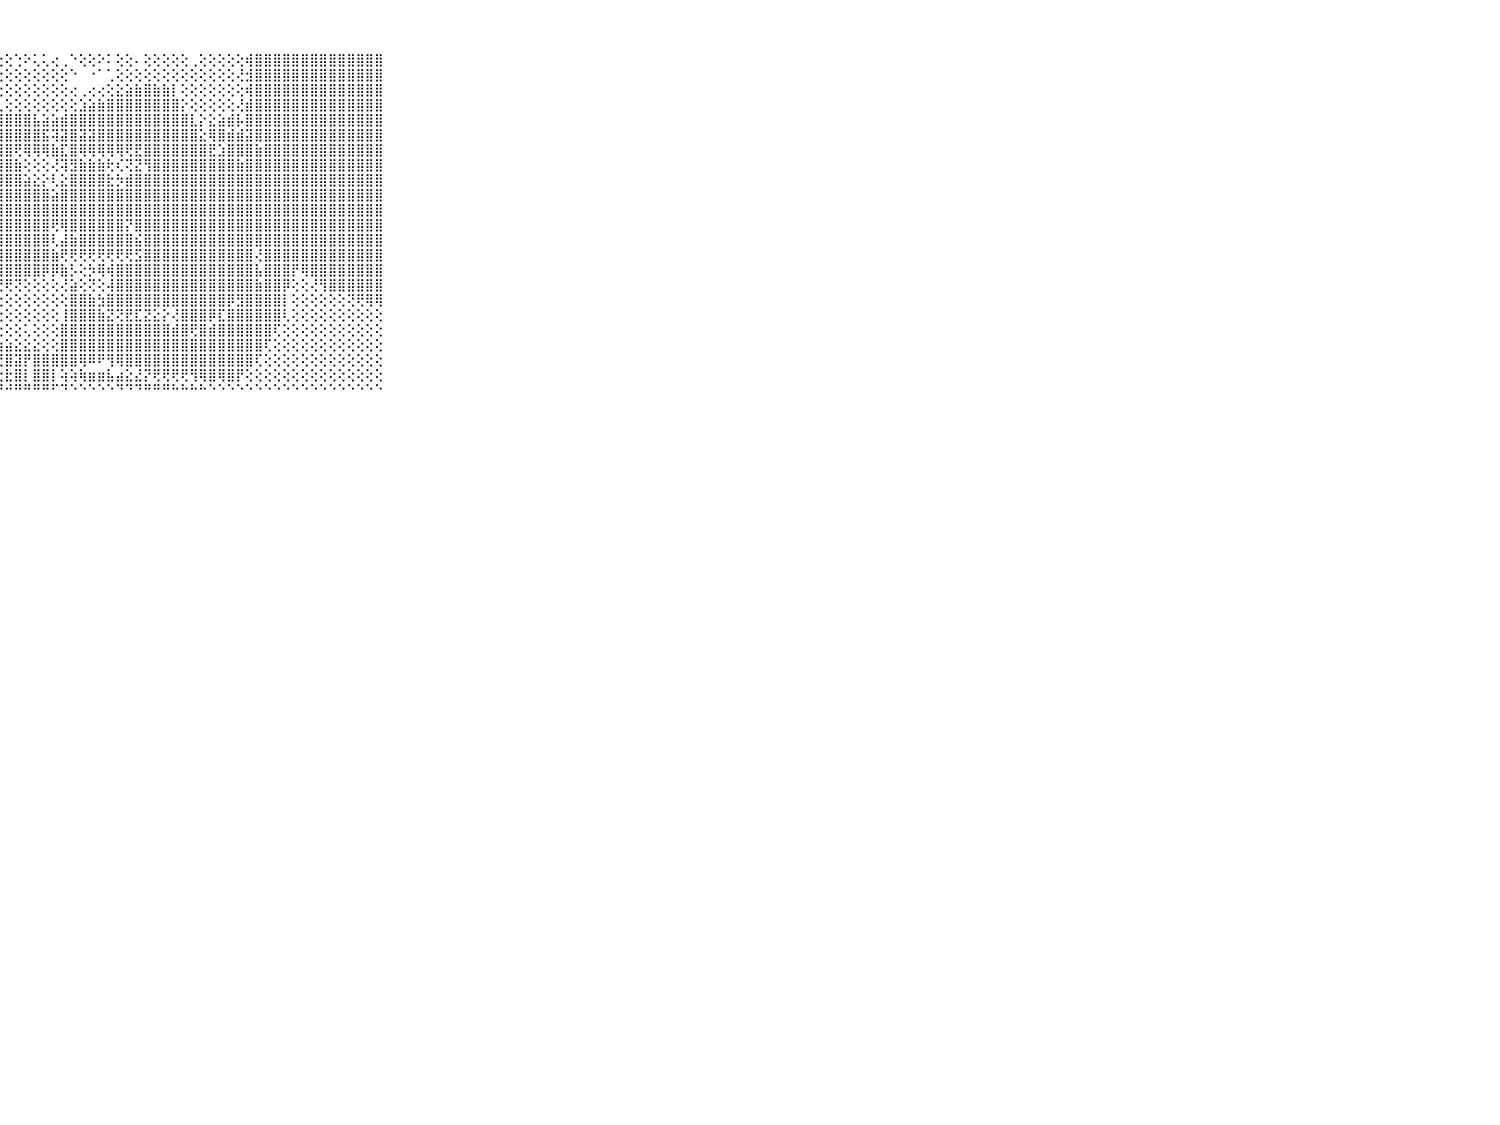

⠀⠀⠀⠀⠀⠀⠀⠀⠀⠀⠀⣿⣿⣿⣿⣿⣿⣿⣿⣿⣿⣿⣿⣿⣇⢕⢅⢕⢕⢑⠕⢅⢅⢔⢀⠑⢕⢕⠕⠅⢕⢕⠄⢕⢕⢕⢕⢕⢀⢕⢕⢕⢕⢕⢾⣿⣿⣿⣿⣿⣿⣿⣿⣿⣿⣿⣿⣿⣿⠀⠀⠀⠀⠀⠀⠀⠀⠀⠀⠀⠀
⠀⠀⠀⠀⠀⠀⠀⠀⠀⠀⠀⣿⣿⣿⣿⣿⣿⣿⣿⣿⣿⣿⣿⣿⣿⡇⢕⢕⢕⢕⢕⢕⢕⢕⢕⠑⠀⠐⠁⢁⢕⢕⢕⢕⢕⢕⢕⢕⢕⢕⢕⢕⢕⢜⣺⣿⣿⣿⣿⣿⣿⣿⣿⣿⣿⣿⣿⣿⣿⠀⠀⠀⠀⠀⠀⠀⠀⠀⠀⠀⠀
⠀⠀⠀⠀⠀⠀⠀⠀⠀⠀⠀⣿⣿⣿⣿⣿⣿⣿⣿⣿⣿⣿⣿⣿⣿⣿⣇⢕⢕⢕⢕⢕⢕⢕⢕⢔⢀⢔⢔⢕⣕⣵⣷⣿⣷⣷⡇⢕⢕⢕⢕⢕⢕⢕⢾⣿⣿⣿⣿⣿⣿⣿⣿⣿⣿⣿⣿⣿⣿⠀⠀⠀⠀⠀⠀⠀⠀⠀⠀⠀⠀
⠀⠀⠀⠀⠀⠀⠀⠀⠀⠀⠀⣿⣿⣿⣿⣿⣿⣿⣿⣿⣿⣿⣿⣿⣿⣿⣿⣇⢕⢕⢕⢕⢕⢕⢕⢕⣱⣵⣷⣿⣿⣿⣿⣿⣿⣿⣿⡕⢕⢕⢕⢕⢕⢜⣾⣿⣿⣿⣿⣿⣿⣿⣿⣿⣿⣿⣿⣿⣿⠀⠀⠀⠀⠀⠀⠀⠀⠀⠀⠀⠀
⠀⠀⠀⠀⠀⠀⠀⠀⠀⠀⠀⣿⣿⣿⣿⣿⣿⣿⣿⣿⣿⣿⣿⣿⣿⣿⣿⣿⣿⣿⣿⣧⣵⣵⣾⣿⣿⣿⣿⣿⣿⣿⣿⣿⣿⣿⣿⣿⣇⡕⣕⣵⣾⡧⣿⣿⣿⣿⣿⣿⣿⣿⣿⣿⣿⣿⣿⣿⣿⠀⠀⠀⠀⠀⠀⠀⠀⠀⠀⠀⠀
⠀⠀⠀⠀⠀⠀⠀⠀⠀⠀⠀⣿⣿⣿⣿⣿⣿⣿⣿⣿⣿⣿⣿⣿⣿⣿⣿⣿⣿⣿⣿⣿⣯⢽⣽⣿⣽⣽⣿⣿⣿⣿⣿⣿⣿⣿⣿⣿⣿⣕⢿⣿⣾⣾⣽⣿⣿⣿⣿⣿⣿⣿⣿⣿⣿⣿⣿⣿⣿⠀⠀⠀⠀⠀⠀⠀⠀⠀⠀⠀⠀
⠀⠀⠀⠀⠀⠀⠀⠀⠀⠀⠀⣿⣿⣿⣿⣿⣿⣿⣿⣿⣿⣿⣿⣿⣿⣿⣿⣿⣿⢟⢿⢿⢿⣷⣏⣿⢿⢿⢿⢿⢿⢟⣟⣿⣿⣿⣿⣿⣿⣿⣟⣱⣿⣿⣿⣷⣿⣿⣿⣿⣿⣿⣿⣿⣿⣿⣿⣿⣿⠀⠀⠀⠀⠀⠀⠀⠀⠀⠀⠀⠀
⠀⠀⠀⠀⠀⠀⠀⠀⠀⠀⠀⣿⣿⣿⣿⣿⣿⣿⣿⣿⣿⣿⣿⣿⣿⣿⣿⣿⣿⣷⢕⢕⢕⢜⢽⣻⣷⣷⣷⢗⢎⢝⣝⢻⣿⣿⣿⣿⣿⣿⣿⣿⣿⣷⣿⣿⣿⣿⣿⣿⣿⣿⣿⣿⣿⣿⣿⣿⣿⠀⠀⠀⠀⠀⠀⠀⠀⠀⠀⠀⠀
⠀⠀⠀⠀⠀⠀⠀⠀⠀⠀⠀⣿⣿⣿⣿⣿⣿⣿⣿⣿⣿⣿⣿⣿⣿⣿⣿⣿⣿⣿⣵⣕⡕⢇⣕⣿⣿⣿⣿⣗⡳⣾⣿⣿⣿⣿⣿⣿⣿⣿⣿⣿⣿⣿⣿⣿⣿⣿⣿⣿⣿⣿⣿⣿⣿⣿⣿⣿⣿⠀⠀⠀⠀⠀⠀⠀⠀⠀⠀⠀⠀
⠀⠀⠀⠀⠀⠀⠀⠀⠀⠀⠀⣿⣿⣿⣿⣿⣿⣿⣿⣿⣿⣿⣿⣿⣿⣿⣿⣿⣿⣿⣿⣿⣿⣵⣿⣿⣿⣿⣿⣿⣿⣿⣿⣿⣿⣿⣿⣿⣿⣿⣿⣿⣿⣿⣿⣿⣿⣿⣿⣿⣿⣿⣿⣿⣿⣿⣿⣿⣿⠀⠀⠀⠀⠀⠀⠀⠀⠀⠀⠀⠀
⠀⠀⠀⠀⠀⠀⠀⠀⠀⠀⠀⣿⣿⣿⣿⣿⣿⣿⣿⣿⣿⣿⣿⣿⣿⣿⣿⣿⣿⣿⣿⣿⣿⣿⣿⣿⣿⣿⣿⣿⣿⣿⣿⣿⣿⣿⣿⣿⣿⣿⣿⣿⣿⣿⣿⣿⣿⣿⣿⣿⣿⣿⣿⣿⣿⣿⣿⣿⣿⠀⠀⠀⠀⠀⠀⠀⠀⠀⠀⠀⠀
⠀⠀⠀⠀⠀⠀⠀⠀⠀⠀⠀⣿⣿⣿⣿⣿⣿⣿⣿⣿⣿⣿⣿⣿⣿⣿⣿⣿⣿⣿⣿⣿⣿⢟⢿⣿⣿⣿⣿⣿⣿⡝⣿⣿⣿⣿⣿⣿⣿⣿⣿⣿⣿⣿⣿⣿⣿⣿⣿⣿⣿⣿⣿⣿⣿⣿⣿⣿⣿⠀⠀⠀⠀⠀⠀⠀⠀⠀⠀⠀⠀
⠀⠀⠀⠀⠀⠀⠀⠀⠀⠀⠀⣿⣿⣿⣿⣿⣿⣿⣿⣿⣿⣿⣿⣿⣿⣿⣿⣿⣿⣿⣿⣿⣿⢇⣼⣷⣿⣿⣿⣿⣿⣿⣮⣿⣿⣿⣿⣿⣿⣿⣿⣿⣿⣿⣿⣿⣿⣿⣿⣿⣿⣿⣿⣿⣿⣿⣿⣿⣿⠀⠀⠀⠀⠀⠀⠀⠀⠀⠀⠀⠀
⠀⠀⠀⠀⠀⠀⠀⠀⠀⠀⠀⣿⣿⣿⣿⣿⣿⣿⣿⣿⣿⣿⣿⣿⣿⣿⣿⣿⣿⣿⣿⣿⣿⣷⢟⢟⢟⢟⢟⢟⢟⢟⣫⣿⣿⣿⣿⣿⣿⣿⣿⣿⣿⣿⣿⢜⣿⣿⣿⣿⣿⣿⣿⣿⣿⣿⣿⣿⣿⠀⠀⠀⠀⠀⠀⠀⠀⠀⠀⠀⠀
⠀⠀⠀⠀⠀⠀⠀⠀⠀⠀⠀⣿⣿⣿⣿⣿⣿⣿⣿⣿⣿⣿⣿⣿⣿⣿⣿⣿⣿⣿⣿⣿⡿⡿⣷⡣⢕⡳⢿⢾⣿⣿⣿⣿⣿⣿⣿⣿⣿⣿⣿⣿⣿⣿⣿⣧⣿⣿⣿⡟⢿⣿⣿⣿⣿⣿⣿⣿⣿⠀⠀⠀⠀⠀⠀⠀⠀⠀⠀⠀⠀
⠀⠀⠀⠀⠀⠀⠀⠀⠀⠀⠀⣿⣿⣿⣿⣿⣿⣿⣿⣿⣿⣿⣿⣿⣿⣿⢿⢟⢟⢝⢕⢕⢕⢕⢜⣵⢕⢝⢕⢼⣿⣿⣿⣿⣿⣿⣿⣿⣿⣿⣿⣿⣿⣿⣿⣷⣿⣿⡿⢕⢕⢜⢻⣿⣿⣿⣿⣿⣿⠀⠀⠀⠀⠀⠀⠀⠀⠀⠀⠀⠀
⠀⠀⠀⠀⠀⠀⠀⠀⠀⠀⠀⣿⣿⣿⣿⣿⣿⣿⣿⣿⣿⣿⢿⢏⢏⢕⢕⢕⢕⢕⢕⢕⢕⢕⢕⣿⣿⣷⣳⣿⣿⣿⣿⣿⣿⣿⣿⣿⣿⣿⣿⣿⡿⣻⣿⣿⣿⣿⡇⢕⢕⢕⢕⢕⢕⢝⢟⢿⢿⠀⠀⠀⠀⠀⠀⠀⠀⠀⠀⠀⠀
⠀⠀⠀⠀⠀⠀⠀⠀⠀⠀⠀⣿⣿⣿⣿⣿⡿⢟⢟⢏⢕⢕⢕⢕⢕⢕⢕⢕⢕⢕⢕⢕⢕⢕⢸⣿⣿⣿⣷⣝⢝⣟⣏⣝⣕⡕⢜⣿⣿⣿⡿⣏⣿⣿⣿⣿⣿⣿⢇⢕⢕⢕⢕⢕⢕⢕⢕⢕⢕⠀⠀⠀⠀⠀⠀⠀⠀⠀⠀⠀⠀
⠀⠀⠀⠀⠀⠀⠀⠀⠀⠀⠀⣿⣿⢏⢝⢕⢕⢕⢕⢕⢕⢕⢕⢕⢕⢕⢕⢕⢕⢕⢅⢕⢕⢕⣿⣿⣿⣿⣿⣿⣿⣿⣿⣿⣿⣿⣾⣿⢟⣿⣾⣿⣿⣿⣿⣿⣿⢏⢕⢕⢕⢕⢕⢕⢕⢕⢕⢕⢕⠀⠀⠀⠀⠀⠀⠀⠀⠀⠀⠀⠀
⠀⠀⠀⠀⠀⠀⠀⠀⠀⠀⠀⣿⡇⢕⢕⢕⢕⢕⢕⢕⢕⢕⢕⢕⢕⢕⣵⣵⣵⣕⣕⣕⢕⢕⣿⣿⣿⣿⣿⣿⣿⣿⣿⣿⣿⣿⣿⣿⣿⣿⣿⣿⣿⣿⣿⣿⢏⢕⢕⢕⢕⢕⢕⢕⢕⢕⢕⢕⢕⠀⠀⠀⠀⠀⠀⠀⠀⠀⠀⠀⠀
⠀⠀⠀⠀⠀⠀⠀⠀⠀⠀⠀⡿⢕⢕⢕⢕⢕⢕⢕⢕⢕⢕⢕⢕⢕⢕⢝⢟⣿⣽⡟⣿⣿⣿⣿⣿⢿⠿⠟⢻⢿⣿⣿⣿⣿⣿⣿⣿⣿⣿⣿⣿⣿⣿⣿⢏⢕⢕⢕⢕⢕⢕⢕⢕⢕⢕⢕⢕⢕⠀⠀⠀⠀⠀⠀⠀⠀⠀⠀⠀⠀
⠀⠀⠀⠀⠀⠀⠀⠀⠀⠀⠀⡇⢕⢕⢕⢕⢕⢕⢕⢕⢕⢕⢕⢕⢕⢕⢕⢕⣗⣿⡇⣿⣿⡇⢵⢵⢷⣶⣶⣧⣴⣕⣜⡝⢟⢟⢟⢟⢻⢿⣿⢿⣿⡟⢕⢕⢕⢕⢕⢕⢕⢕⢕⢕⢕⢕⢕⢕⢕⠀⠀⠀⠀⠀⠀⠀⠀⠀⠀⠀⠀
⠀⠀⠀⠀⠀⠀⠀⠀⠀⠀⠀⠑⠑⠑⠑⠑⠑⠑⠑⠑⠑⠑⠑⠑⠑⠑⠃⠘⠚⠛⠛⠛⠛⠋⠙⠑⠑⠑⠑⠑⠙⠙⠙⠛⠛⠛⠓⠓⠓⠓⠑⠑⠑⠑⠑⠑⠑⠑⠑⠑⠑⠑⠑⠑⠑⠑⠑⠑⠑⠀⠀⠀⠀⠀⠀⠀⠀⠀⠀⠀⠀